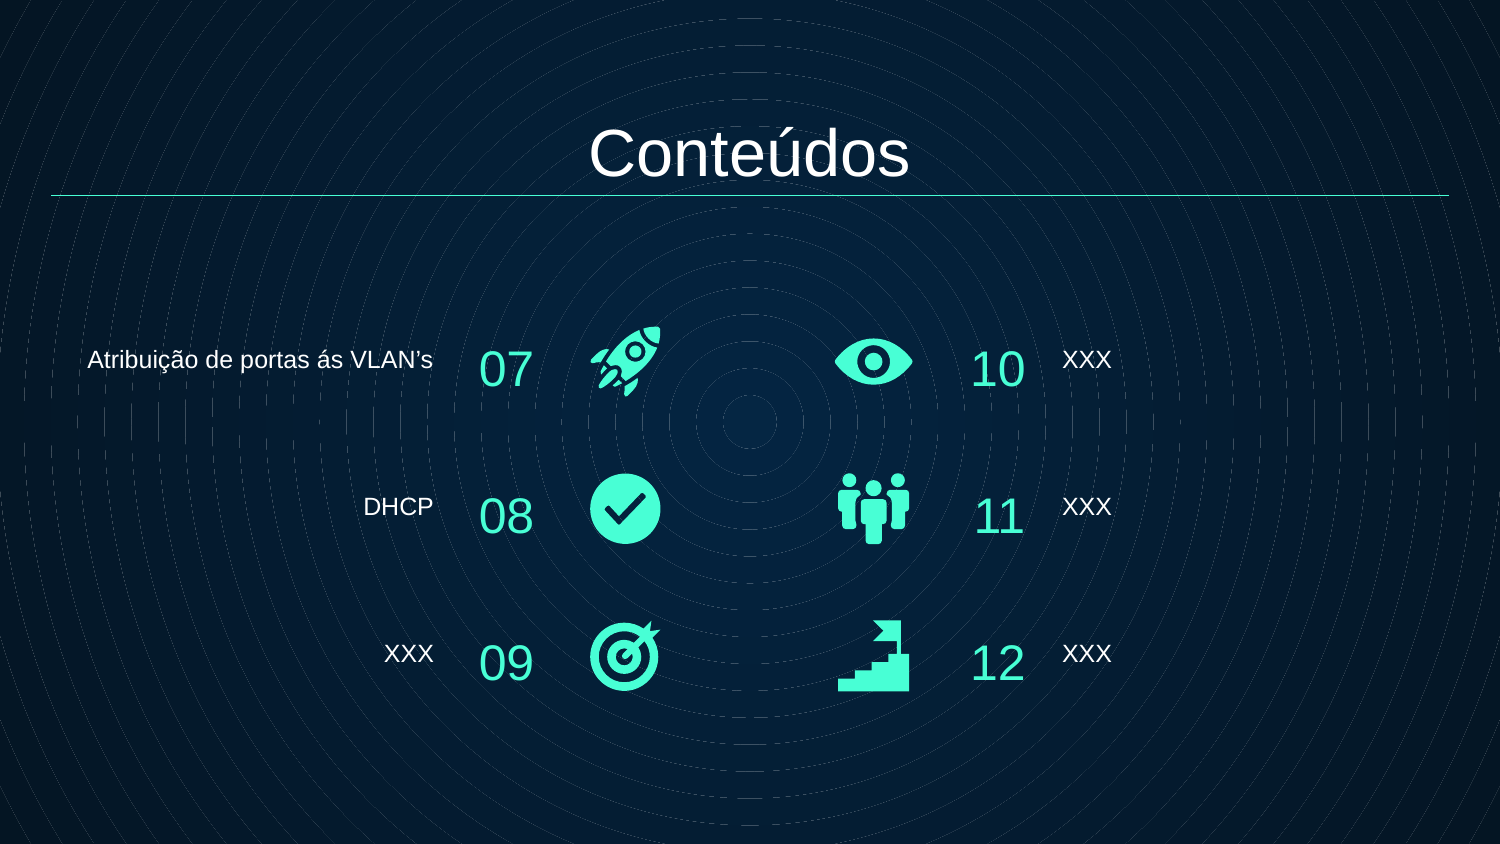

# Conteúdos
07
10

Atribuição de portas ás VLAN’s
XXX

08
11

DHCP
XXX
09
12

XXX
XXX